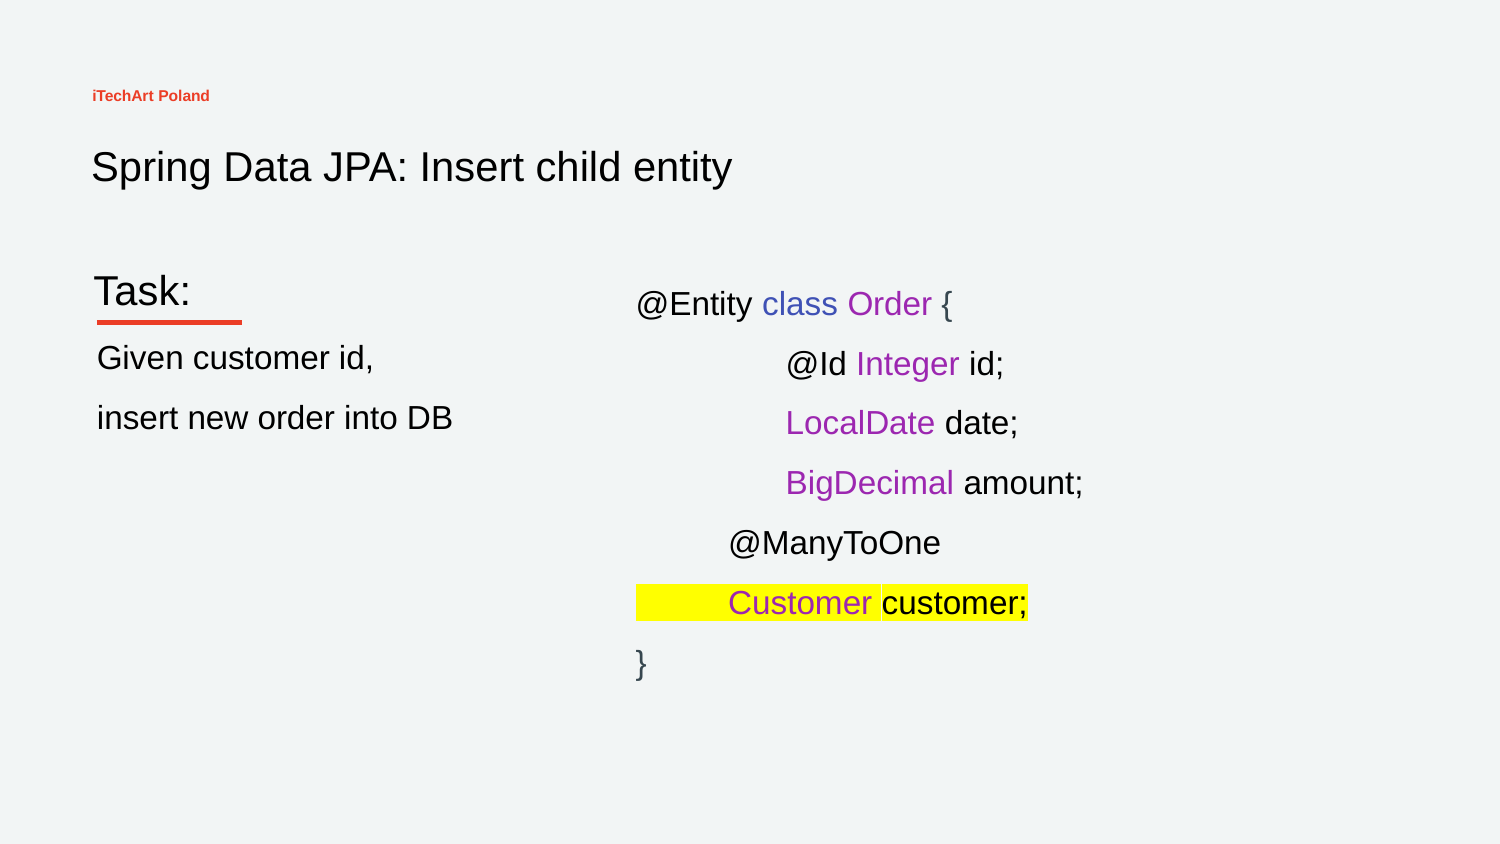

iTechArt Poland
Spring Data JPA: Insert child entity
Task:

Given customer id,
insert new order into DB
@Entity class Order {
	@Id Integer id;
	LocalDate date;
	BigDecimal amount;
          @ManyToOne
          Customer customer;
}